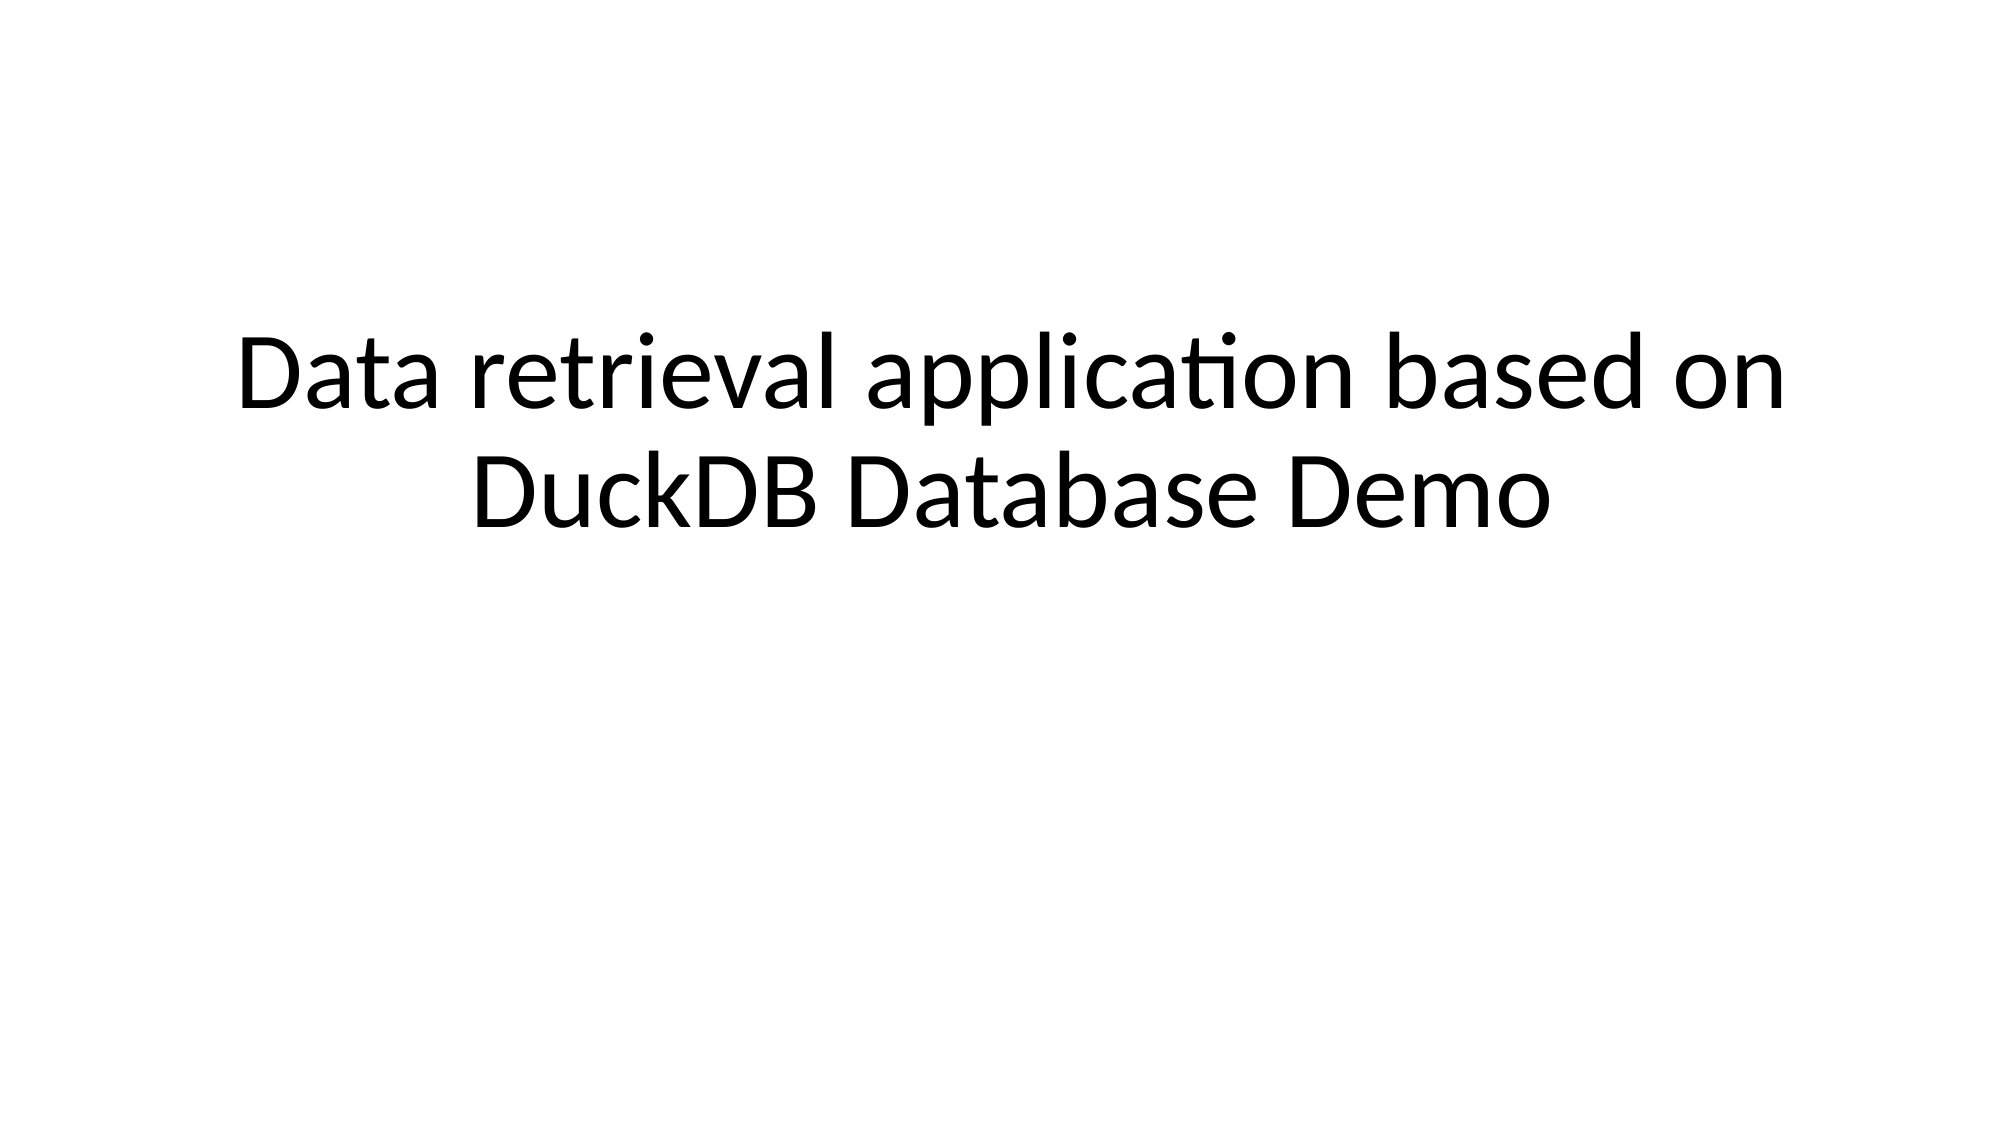

# Data retrieval application based on DuckDB Database Demo